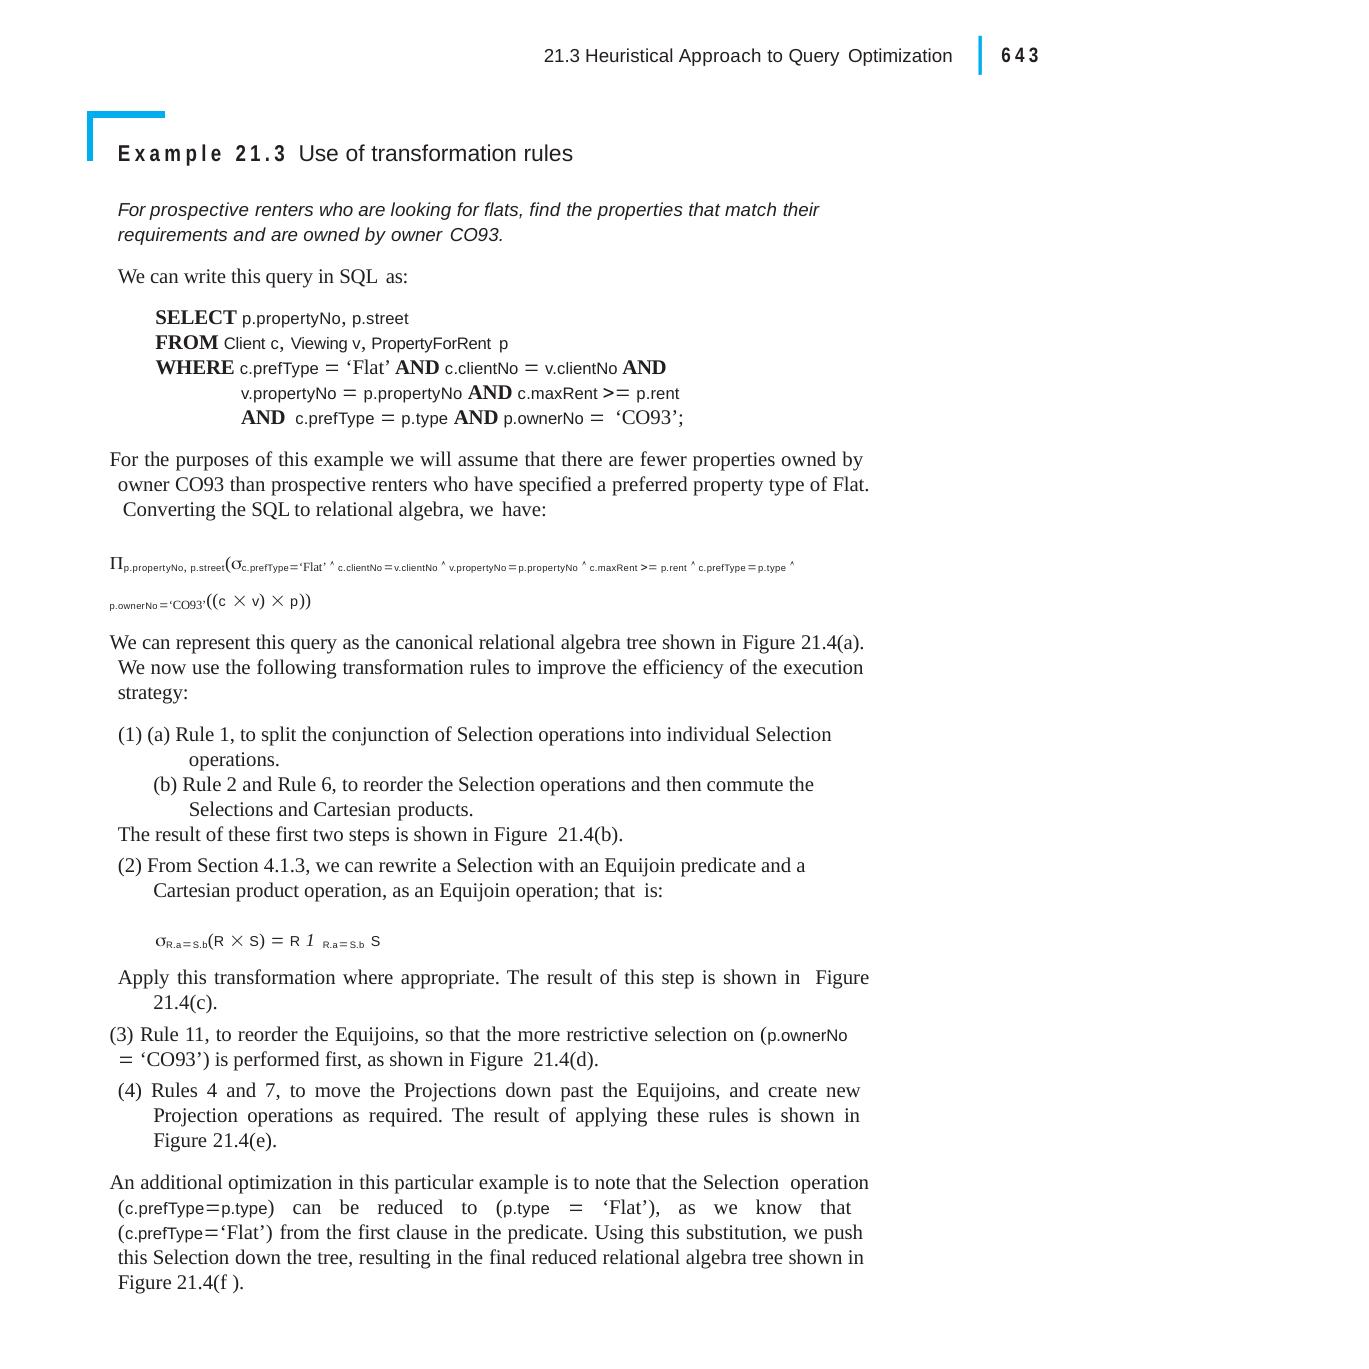

|
643
21.3 Heuristical Approach to Query Optimization

Example 21.3 Use of transformation rules

For prospective renters who are looking for flats, find the properties that match their  requirements and are owned by owner CO93.
We can write this query in SQL as:
SELECT p.propertyNo, p.street
FROM Client c, Viewing v, PropertyForRent p
WHERE c.prefType = ‘Flat’ AND c.clientNo = v.clientNo AND  v.propertyNo = p.propertyNo AND c.maxRent >= p.rent AND  c.prefType = p.type AND p.ownerNo = ‘CO93’;
For the purposes of this example we will assume that there are fewer properties owned by  owner CO93 than prospective renters who have specified a preferred property type of Flat.  Converting the SQL to relational algebra, we have:
Πp.propertyNo, p.street(σc.prefType=‘Flat’ ∧ c.clientNo=v.clientNo ∧ v.propertyNo=p.propertyNo ∧ c.maxRent >= p.rent ∧ c.prefType=p.type ∧
p.ownerNo=‘CO93’((c × v) × p))
We can represent this query as the canonical relational algebra tree shown in Figure 21.4(a).  We now use the following transformation rules to improve the efficiency of the execution  strategy:
(1) (a) Rule 1, to split the conjunction of Selection operations into individual Selection  operations.
(b) Rule 2 and Rule 6, to reorder the Selection operations and then commute the  Selections and Cartesian products.
The result of these first two steps is shown in Figure 21.4(b).
(2) From Section 4.1.3, we can rewrite a Selection with an Equijoin predicate and a  Cartesian product operation, as an Equijoin operation; that is:
σR.a=S.b(R × S) = R 1R.a=S.b  S
Apply this transformation where appropriate. The result of this step is shown in  Figure 21.4(c).
(3) Rule 11, to reorder the Equijoins, so that the more restrictive selection on (p.ownerNo
= ‘CO93’) is performed first, as shown in Figure 21.4(d).
(4) Rules 4 and 7, to move the Projections down past the Equijoins, and create new  Projection operations as required. The result of applying these rules is shown in  Figure 21.4(e).
An additional optimization in this particular example is to note that the Selection  operation (c.prefType=p.type) can be reduced to (p.type = ‘Flat’), as we know that  (c.prefType=‘Flat’) from the first clause in the predicate. Using this substitution, we push  this Selection down the tree, resulting in the final reduced relational algebra tree shown in  Figure 21.4(f ).